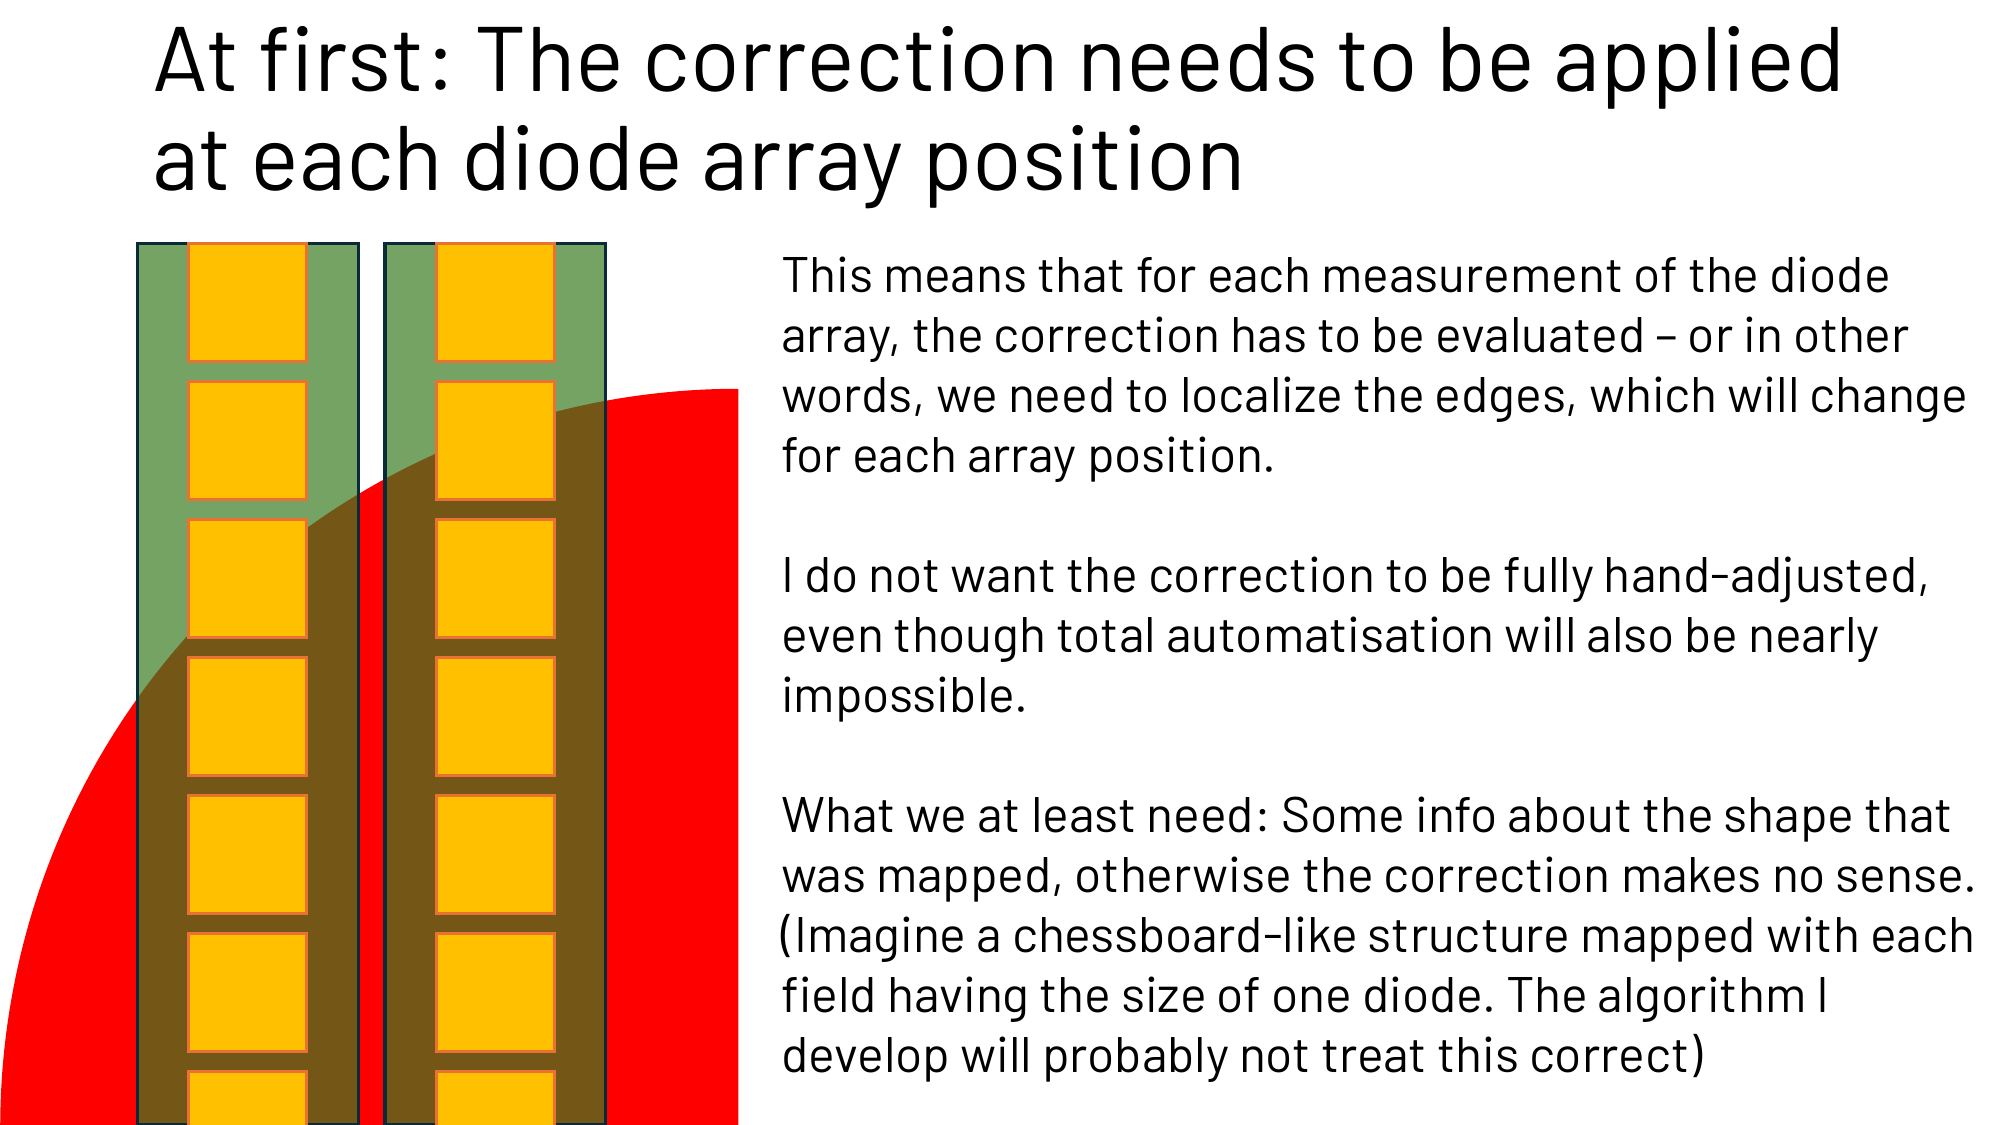

# At first: The correction needs to be applied at each diode array position
This means that for each measurement of the diode array, the correction has to be evaluated – or in other words, we need to localize the edges, which will change for each array position.

I do not want the correction to be fully hand-adjusted, even though total automatisation will also be nearly impossible.

What we at least need: Some info about the shape that was mapped, otherwise the correction makes no sense.
(Imagine a chessboard-like structure mapped with each field having the size of one diode. The algorithm I develop will probably not treat this correct)